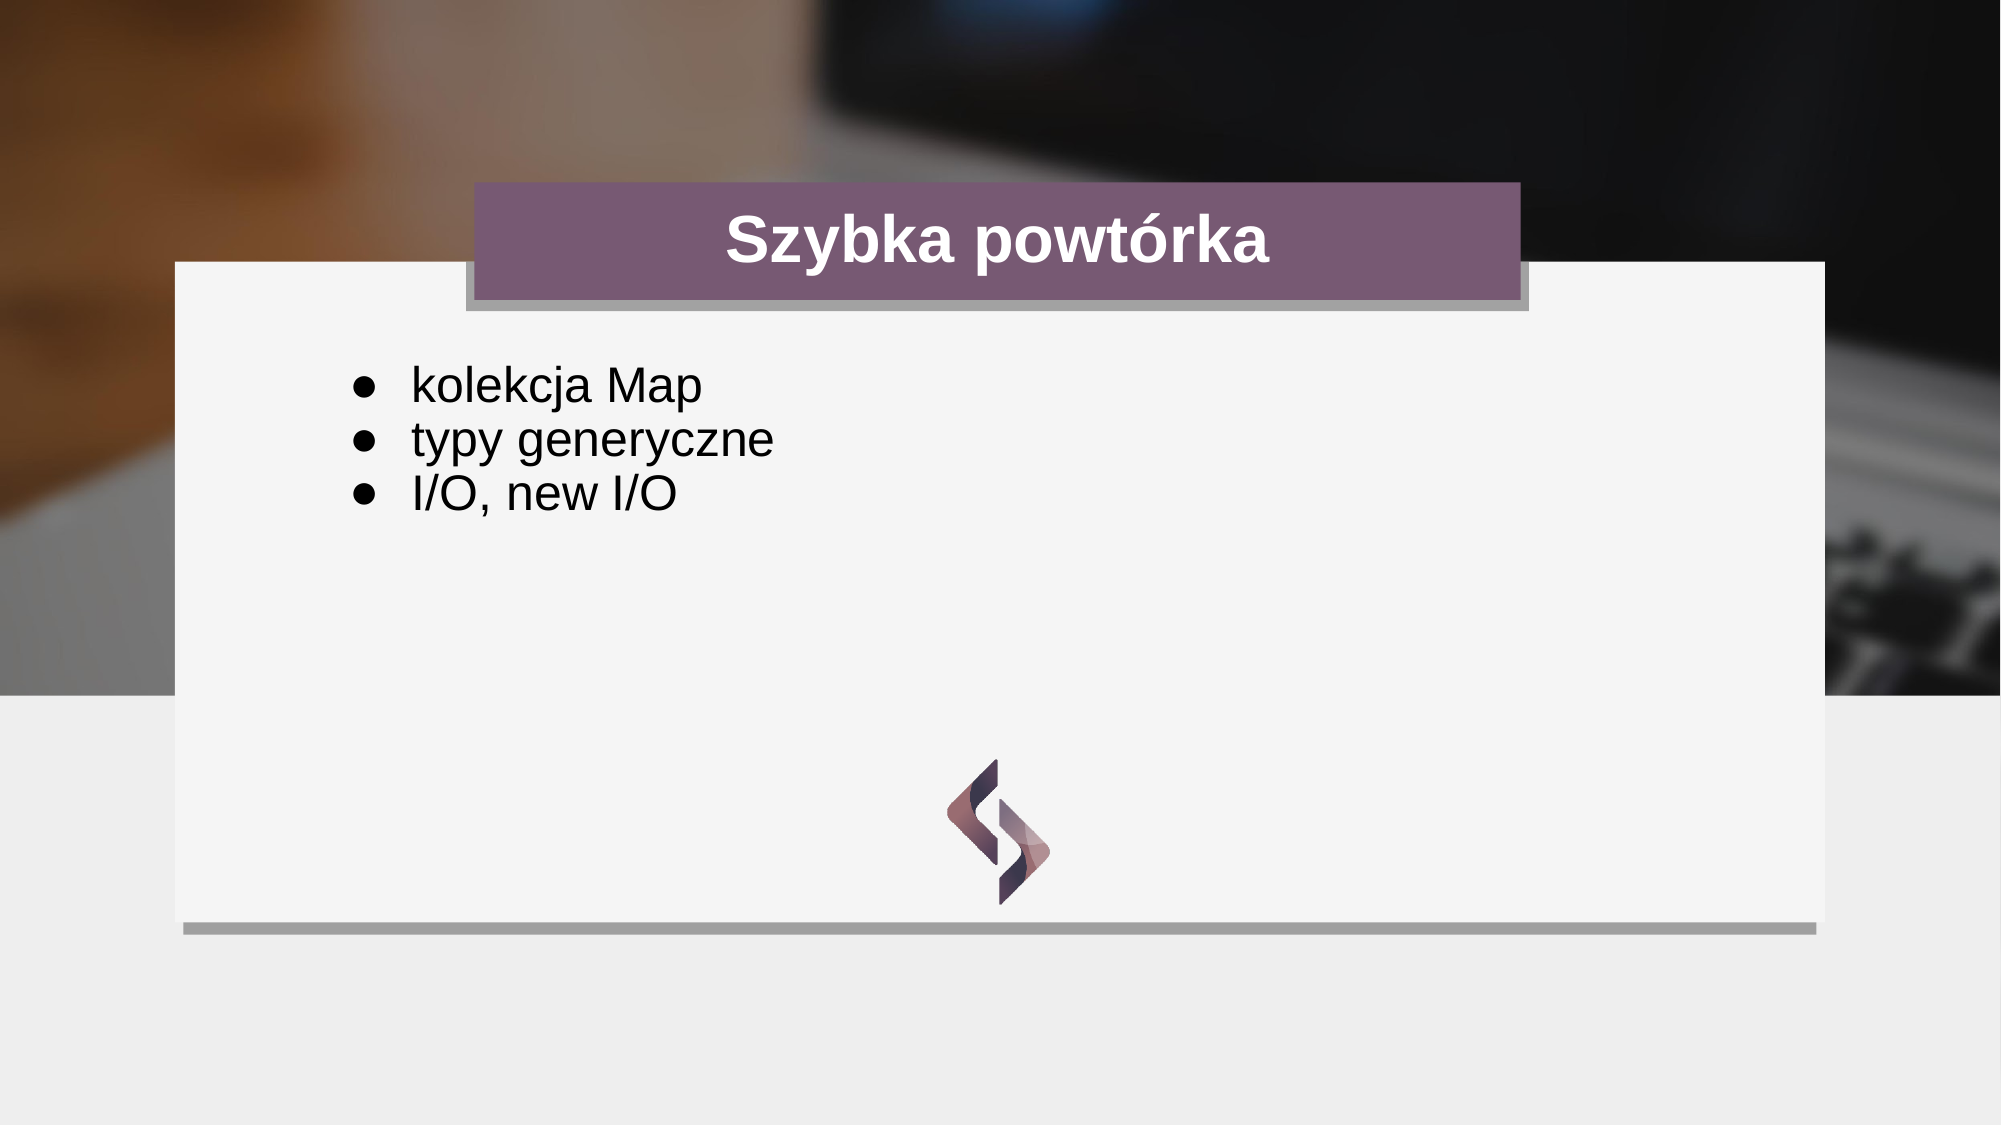

# Szybka powtórka
kolekcja Map
typy generyczne
I/O, new I/O